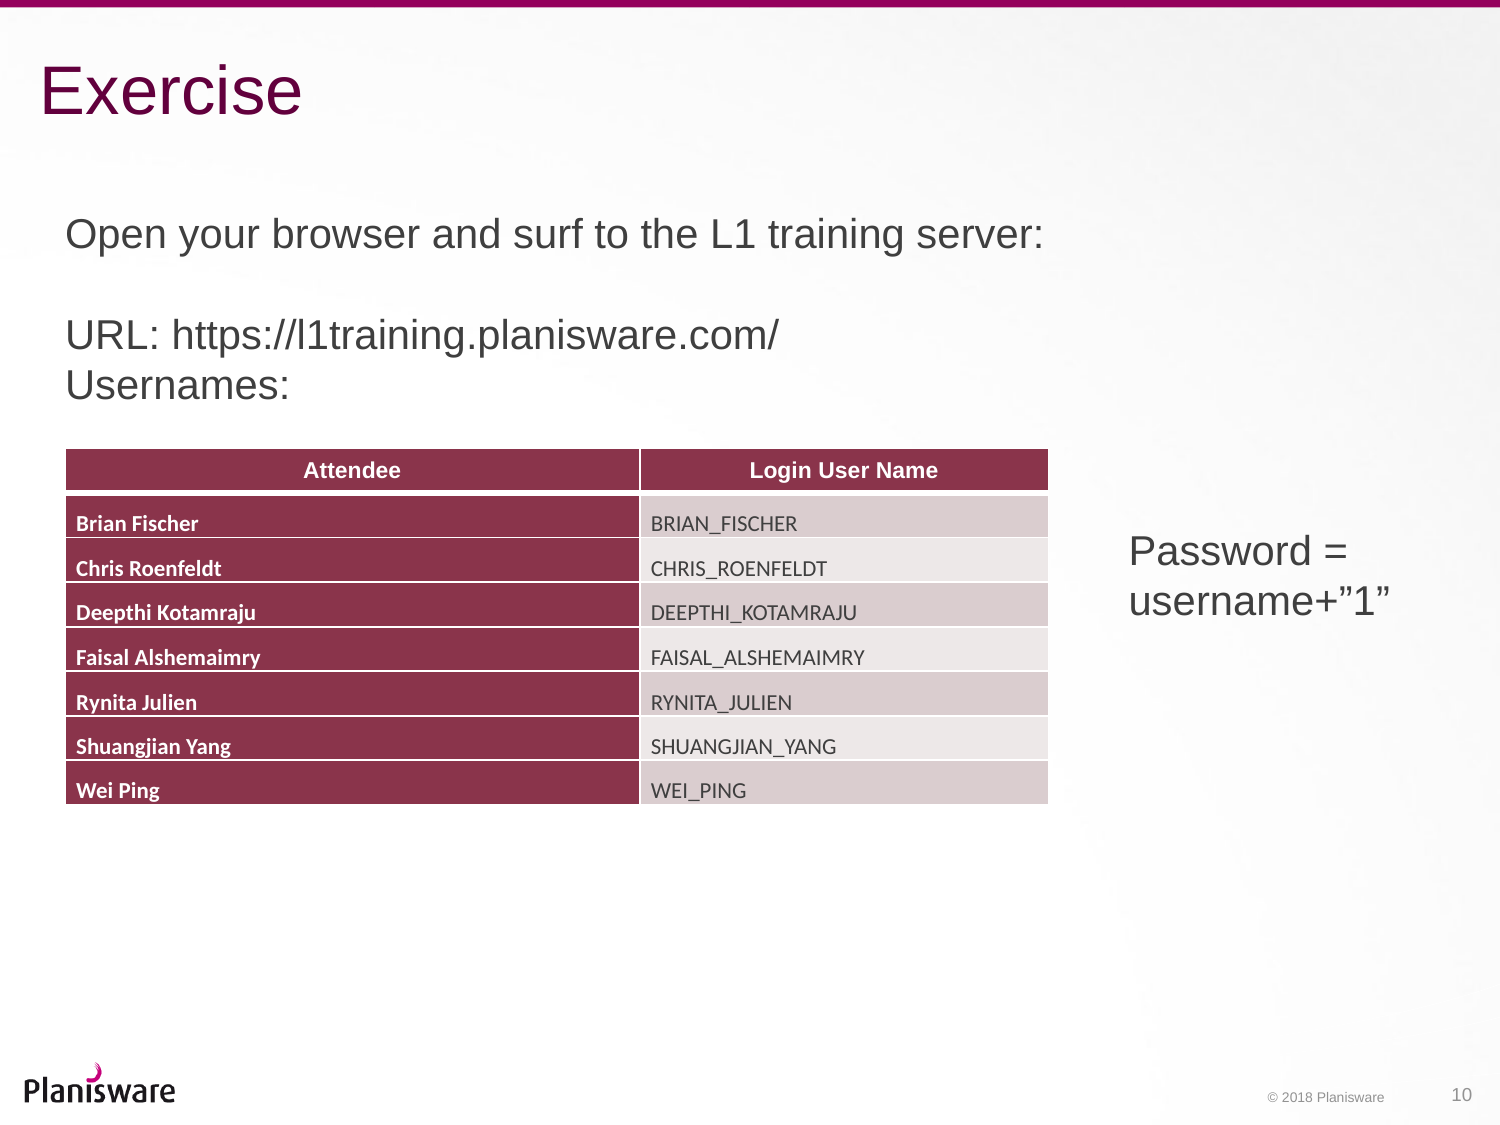

# Exercise
Open your browser and surf to the L1 training server:

URL: https://l1training.planisware.com/
Usernames:
| Attendee | Login User Name |
| --- | --- |
| Brian Fischer | BRIAN\_FISCHER |
| Chris Roenfeldt | CHRIS\_ROENFELDT |
| Deepthi Kotamraju | DEEPTHI\_KOTAMRAJU |
| Faisal Alshemaimry | FAISAL\_ALSHEMAIMRY |
| Rynita Julien | RYNITA\_JULIEN |
| Shuangjian Yang | SHUANGJIAN\_YANG |
| Wei Ping | WEI\_PING |
Password = username+”1”
© 2018 Planisware
10